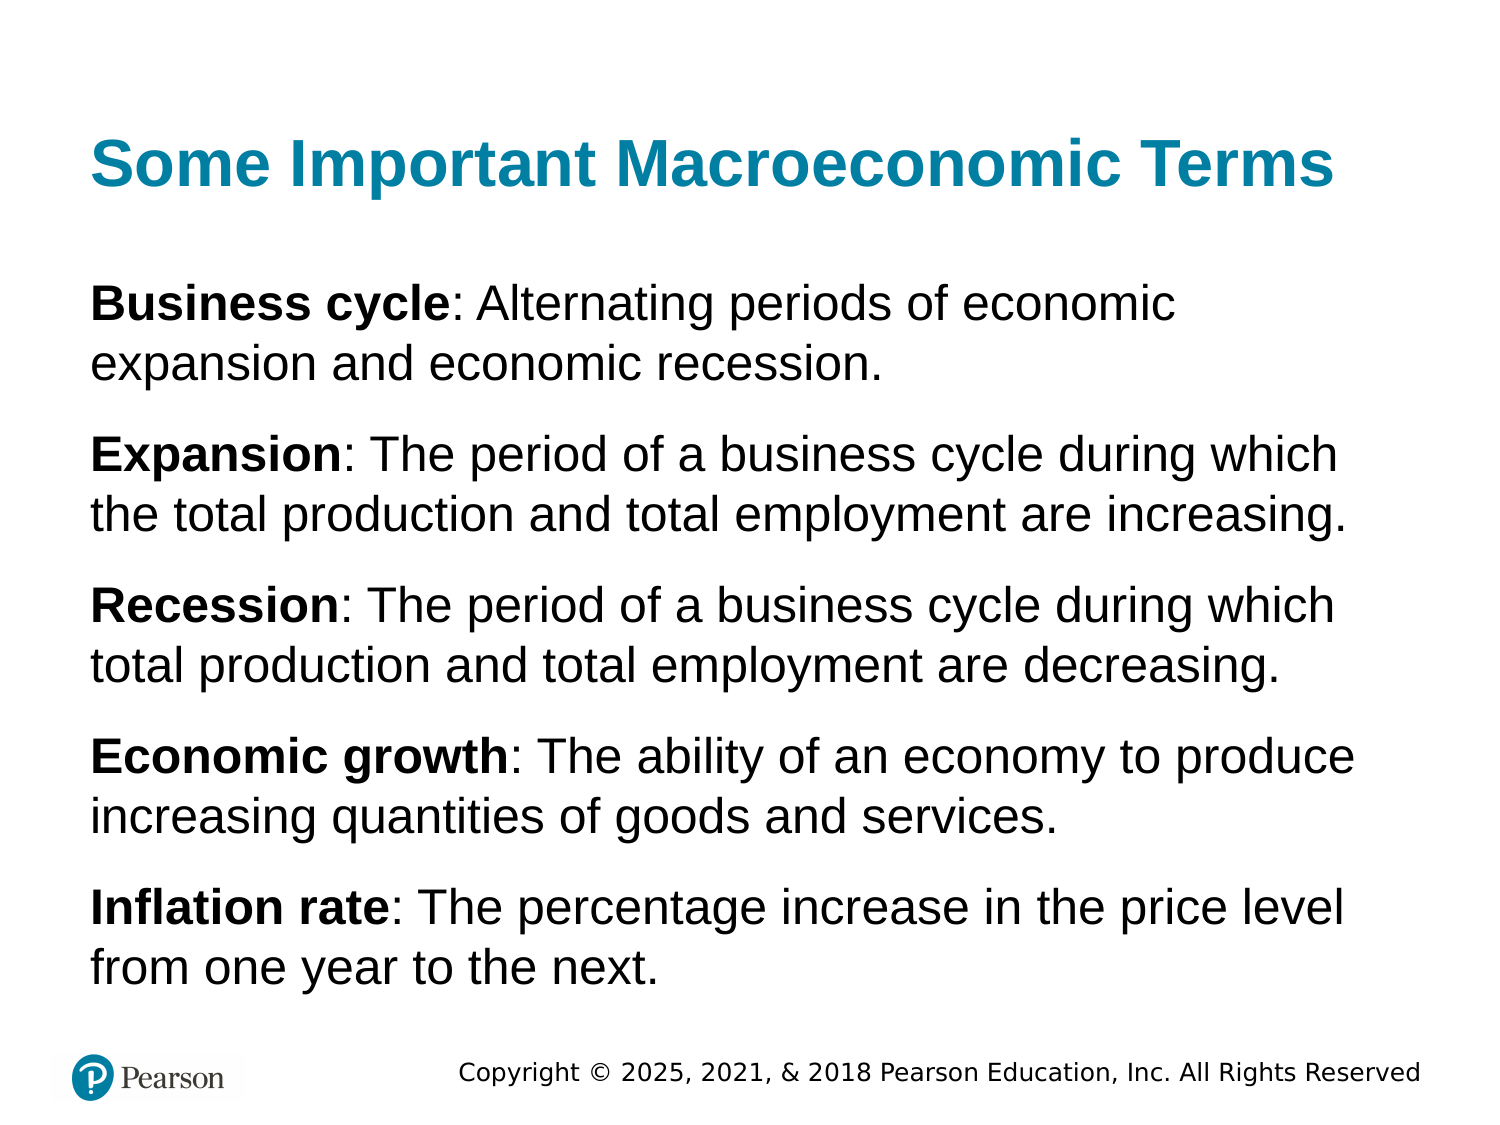

# Some Important Macroeconomic Terms
Business cycle: Alternating periods of economic expansion and economic recession.
Expansion: The period of a business cycle during which the total production and total employment are increasing.
Recession: The period of a business cycle during which total production and total employment are decreasing.
Economic growth: The ability of an economy to produce increasing quantities of goods and services.
Inflation rate: The percentage increase in the price level from one year to the next.